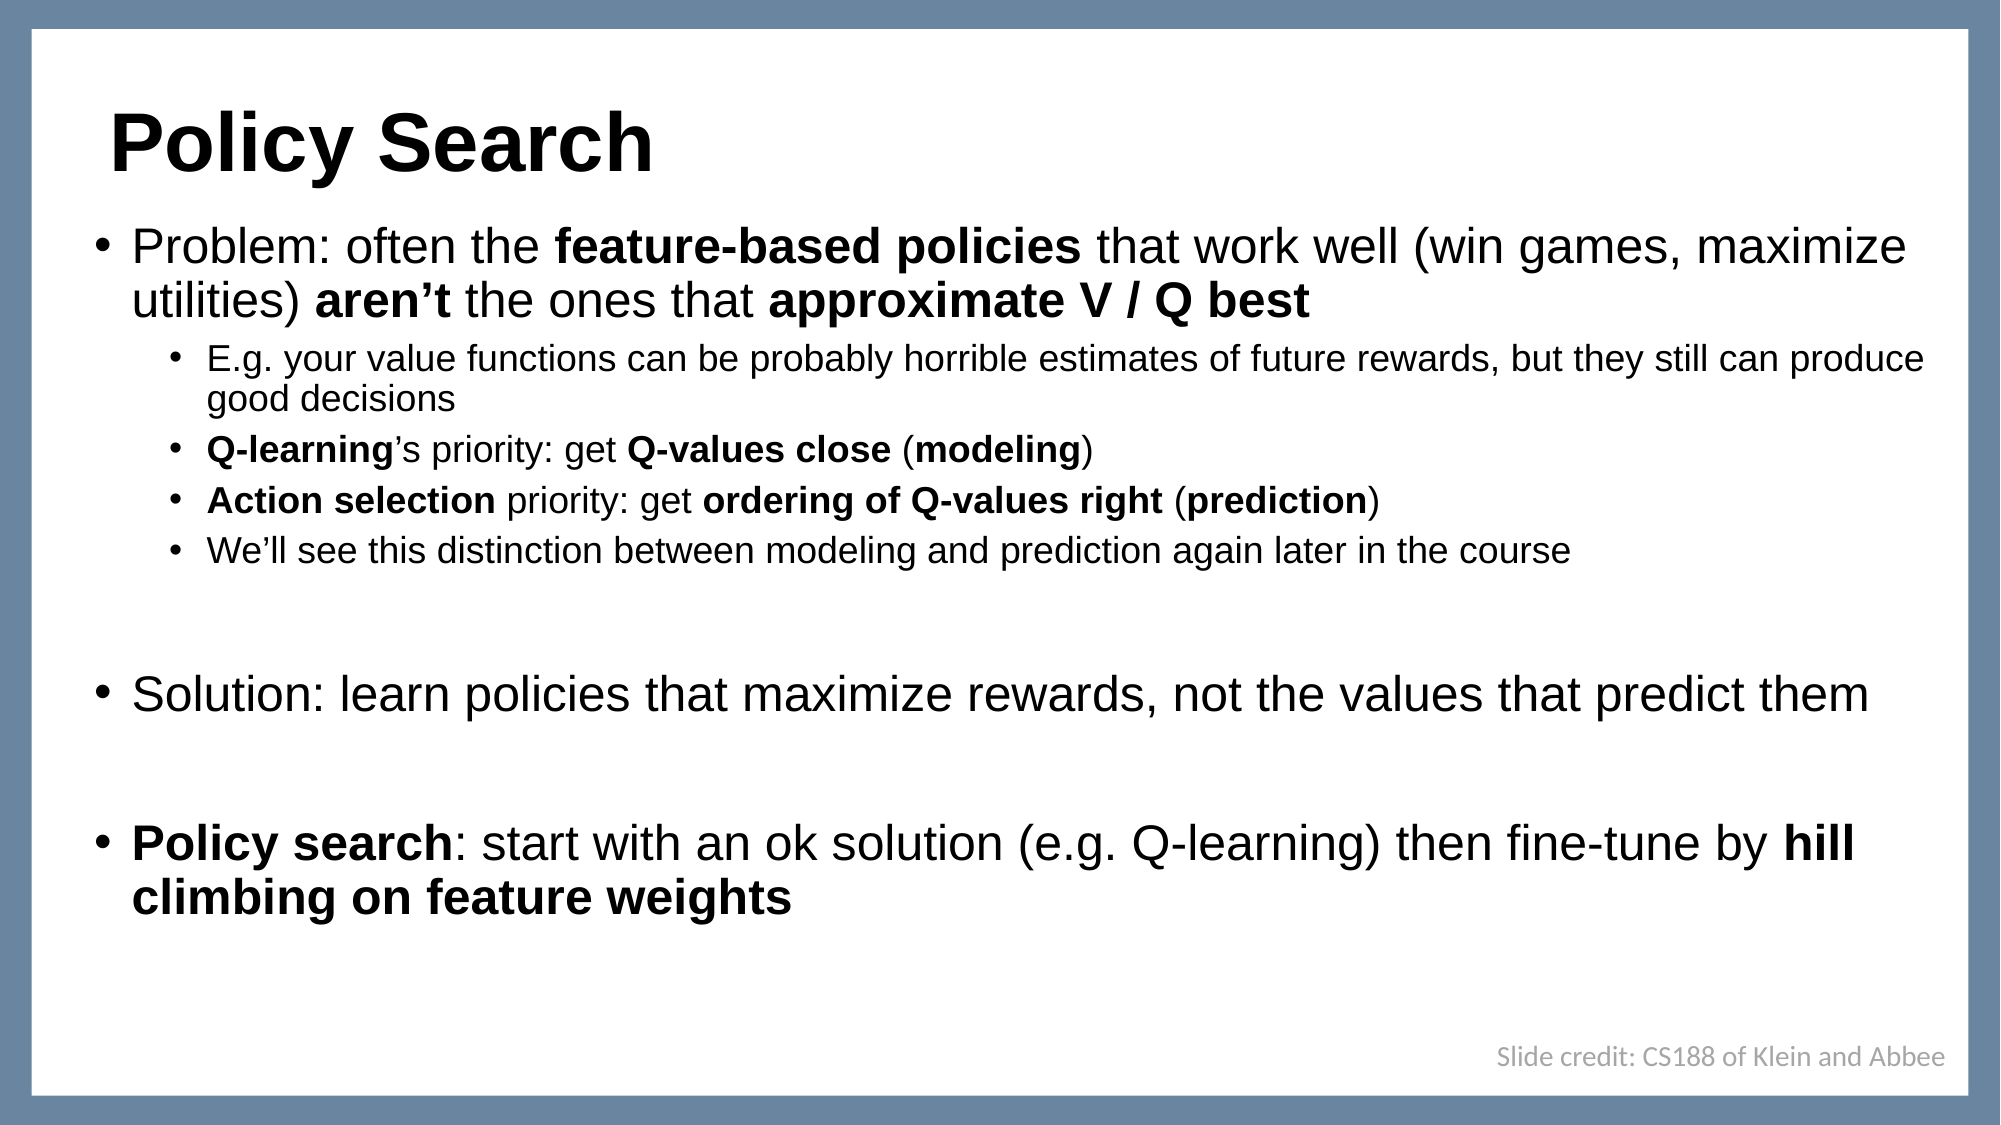

Policy Search
Problem: often the feature-based policies that work well (win games, maximize utilities) aren’t the ones that approximate V / Q best
E.g. your value functions can be probably horrible estimates of future rewards, but they still can produce good decisions
Q-learning’s priority: get Q-values close (modeling)
Action selection priority: get ordering of Q-values right (prediction)
We’ll see this distinction between modeling and prediction again later in the course

Solution: learn policies that maximize rewards, not the values that predict them

Policy search: start with an ok solution (e.g. Q-learning) then fine-tune by hill climbing on feature weights
Slide credit: CS188 of Klein and Abbee